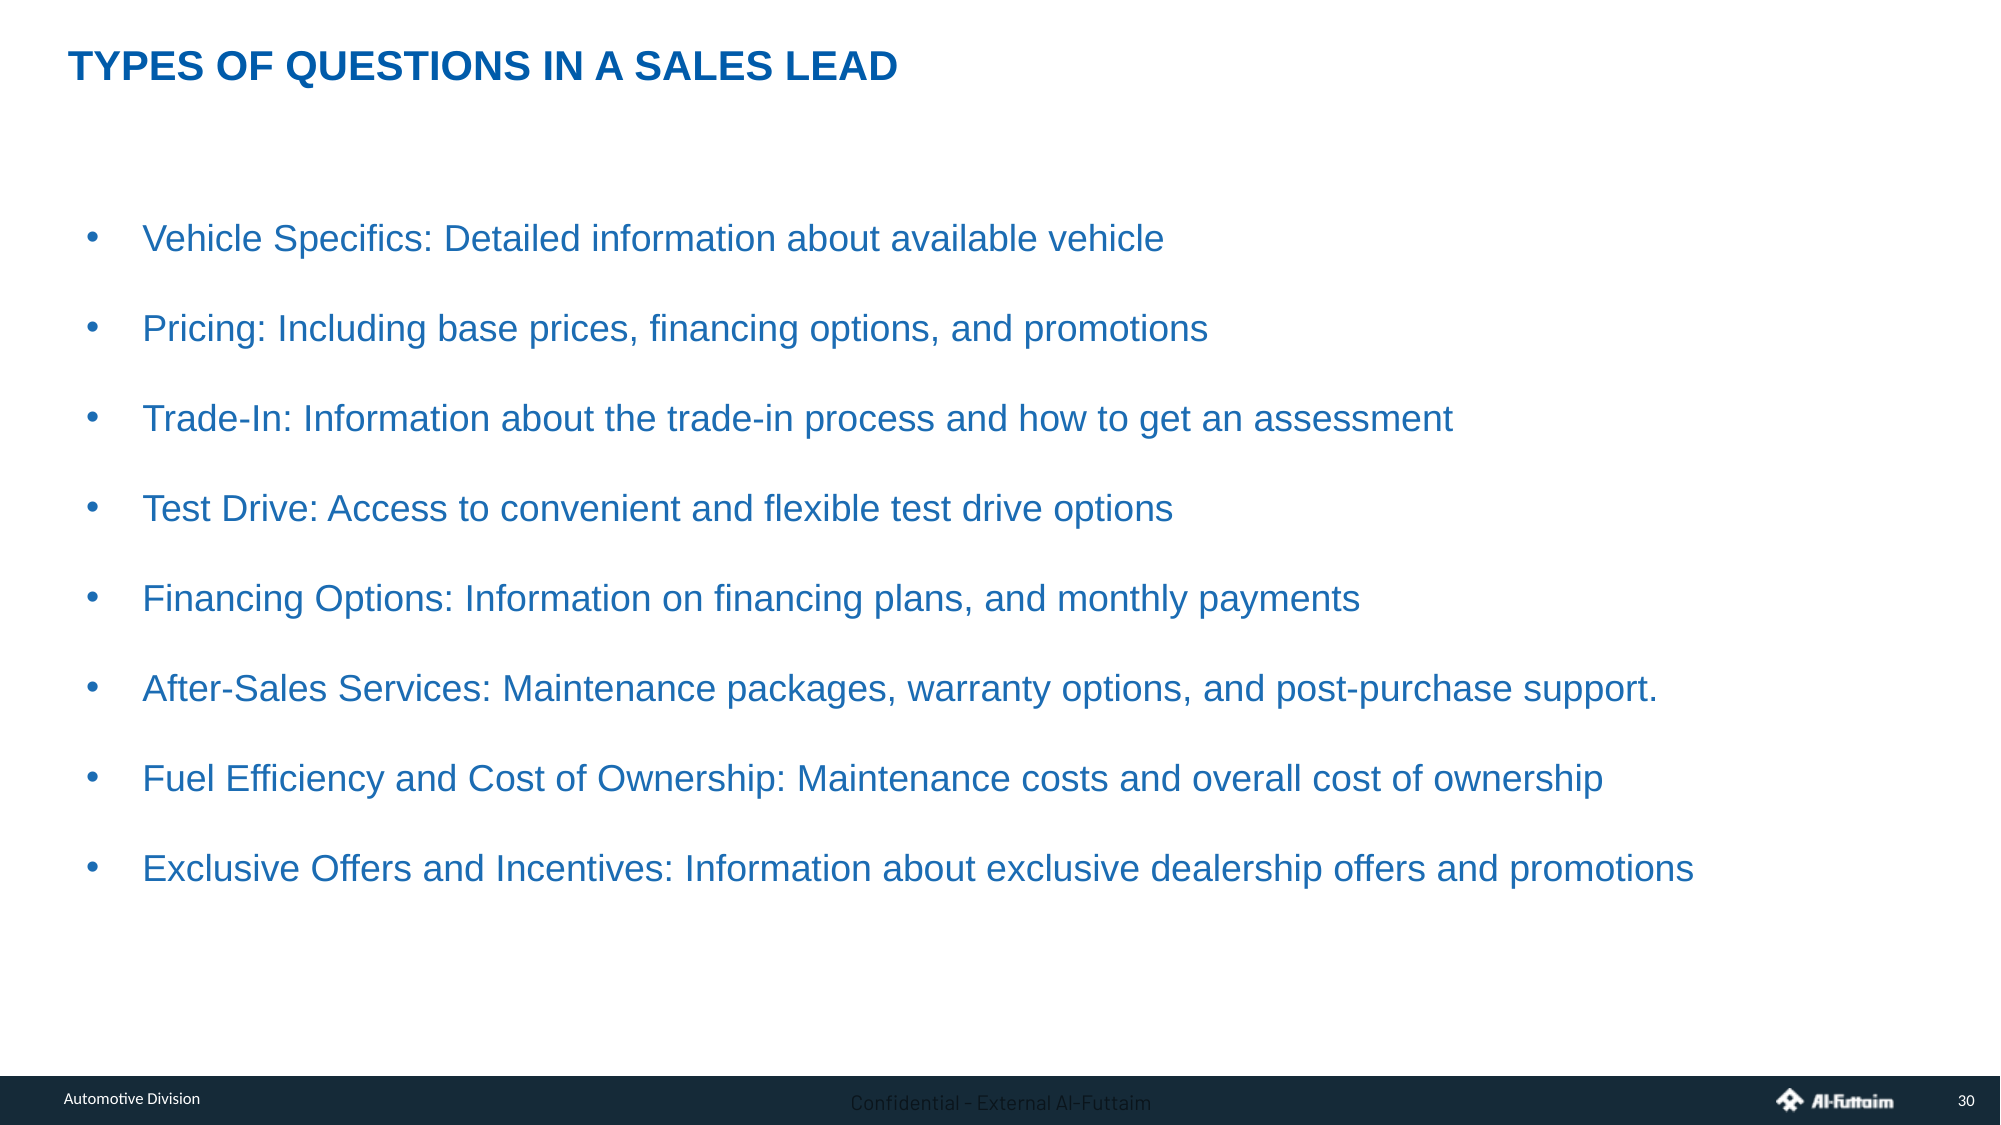

TYPES OF QUESTIONS IN A SALES LEAD

Vehicle Specifics: Detailed information about available vehicle

Pricing: Including base prices, financing options, and promotions

Trade-In: Information about the trade-in process and how to get an assessment

Test Drive: Access to convenient and flexible test drive options

Financing Options: Information on financing plans, and monthly payments

After-Sales Services: Maintenance packages, warranty options, and post-purchase support.

Fuel Efficiency and Cost of Ownership: Maintenance costs and overall cost of ownership

Exclusive Offers and Incentives: Information about exclusive dealership offers and promotions